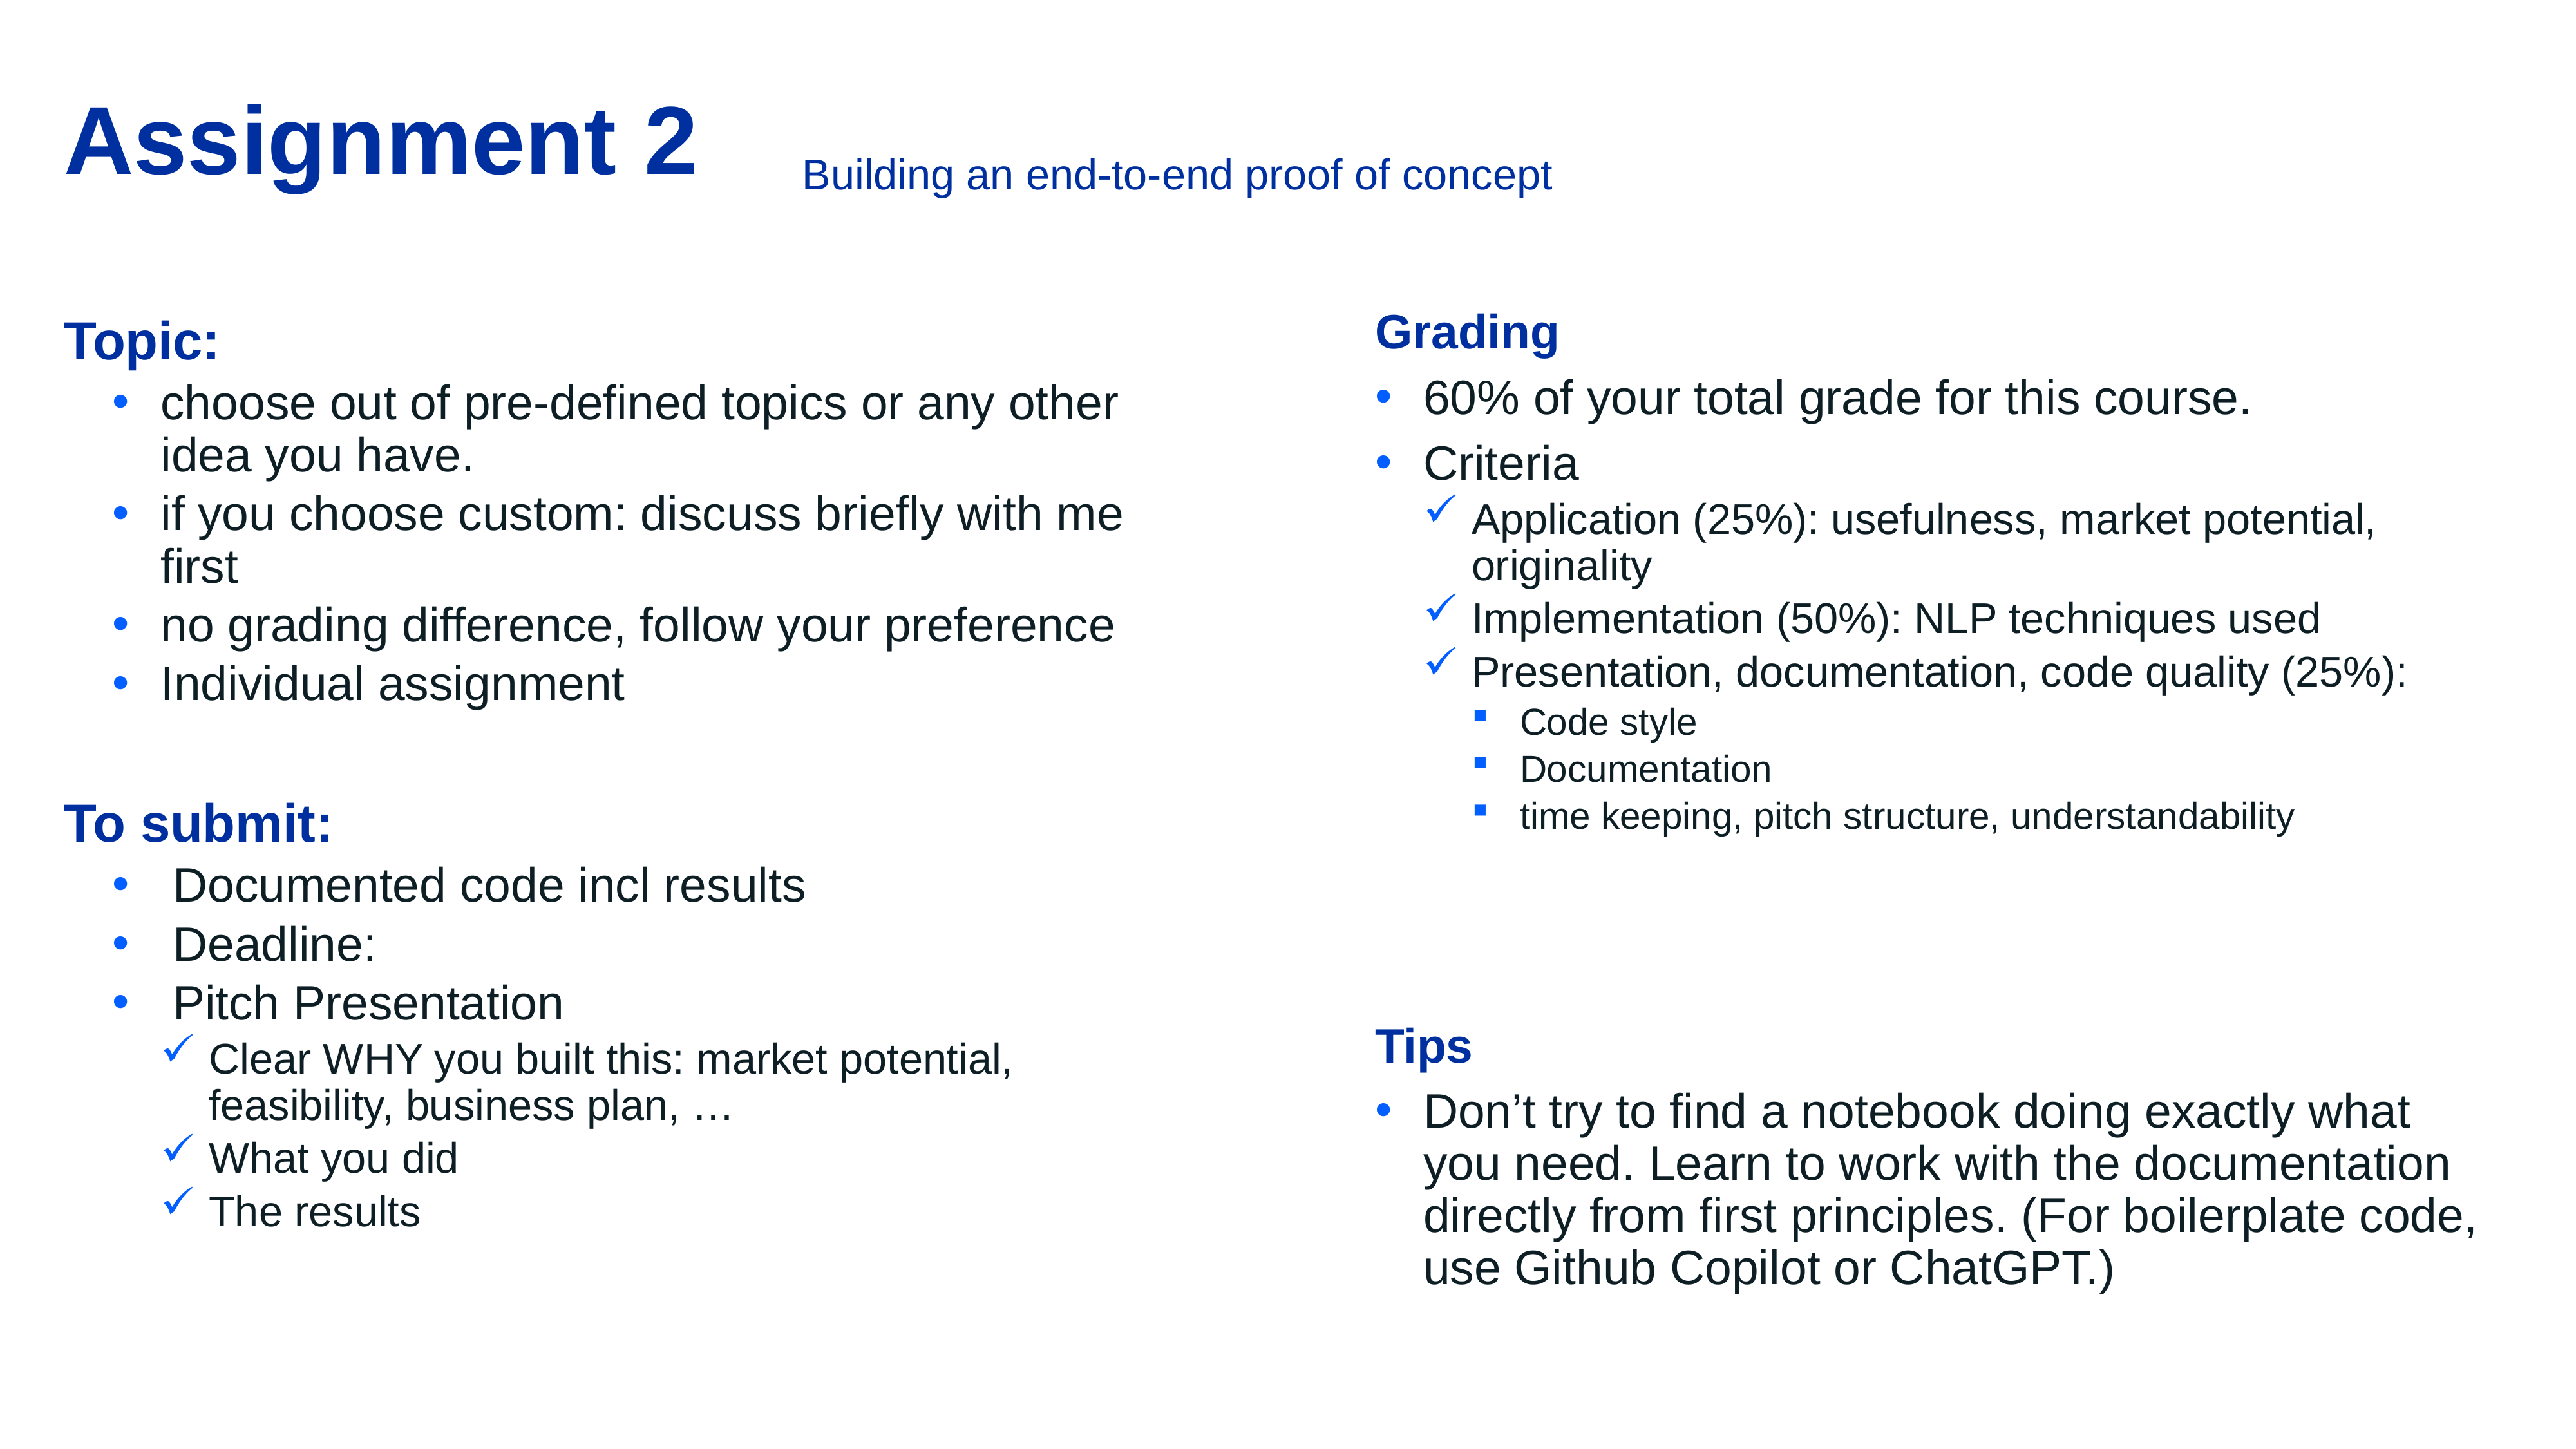

# Assignment 2
Building an end-to-end proof of concept
Grading
60% of your total grade for this course.
Criteria
Application (25%): usefulness, market potential, originality
Implementation (50%): NLP techniques used
Presentation, documentation, code quality (25%):
Code style
Documentation
time keeping, pitch structure, understandability
Topic:
choose out of pre-defined topics or any other idea you have.
if you choose custom: discuss briefly with me first
no grading difference, follow your preference
Individual assignment

To submit:
Documented code incl results
Deadline:
Pitch Presentation
Clear WHY you built this: market potential, feasibility, business plan, …
What you did
The results
Tips
Don’t try to find a notebook doing exactly what you need. Learn to work with the documentation directly from first principles. (For boilerplate code, use Github Copilot or ChatGPT.)